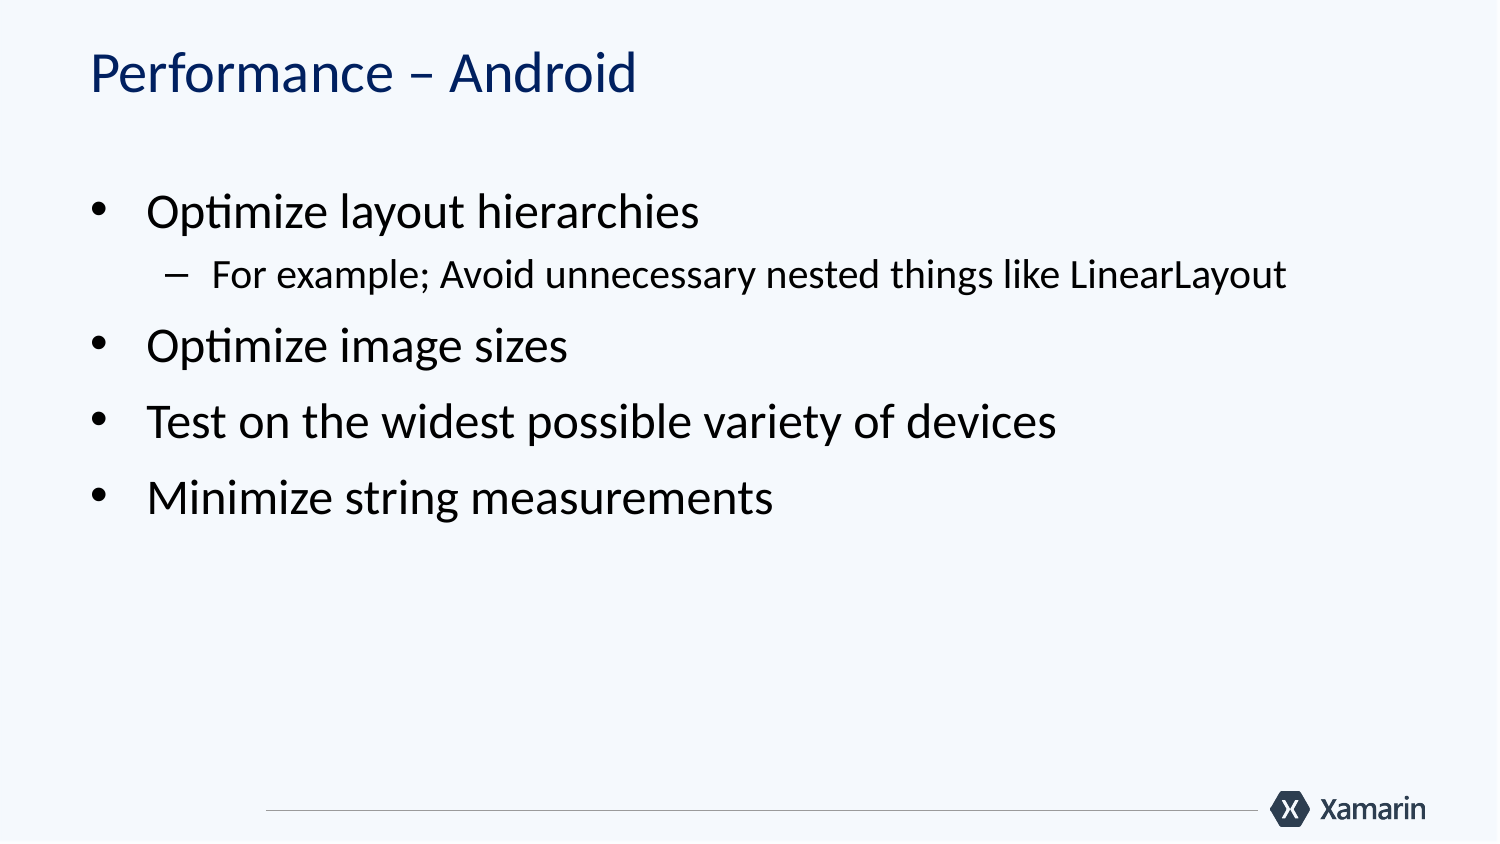

# Performance – Android
Optimize layout hierarchies
For example; Avoid unnecessary nested things like LinearLayout
Optimize image sizes
Test on the widest possible variety of devices
Minimize string measurements